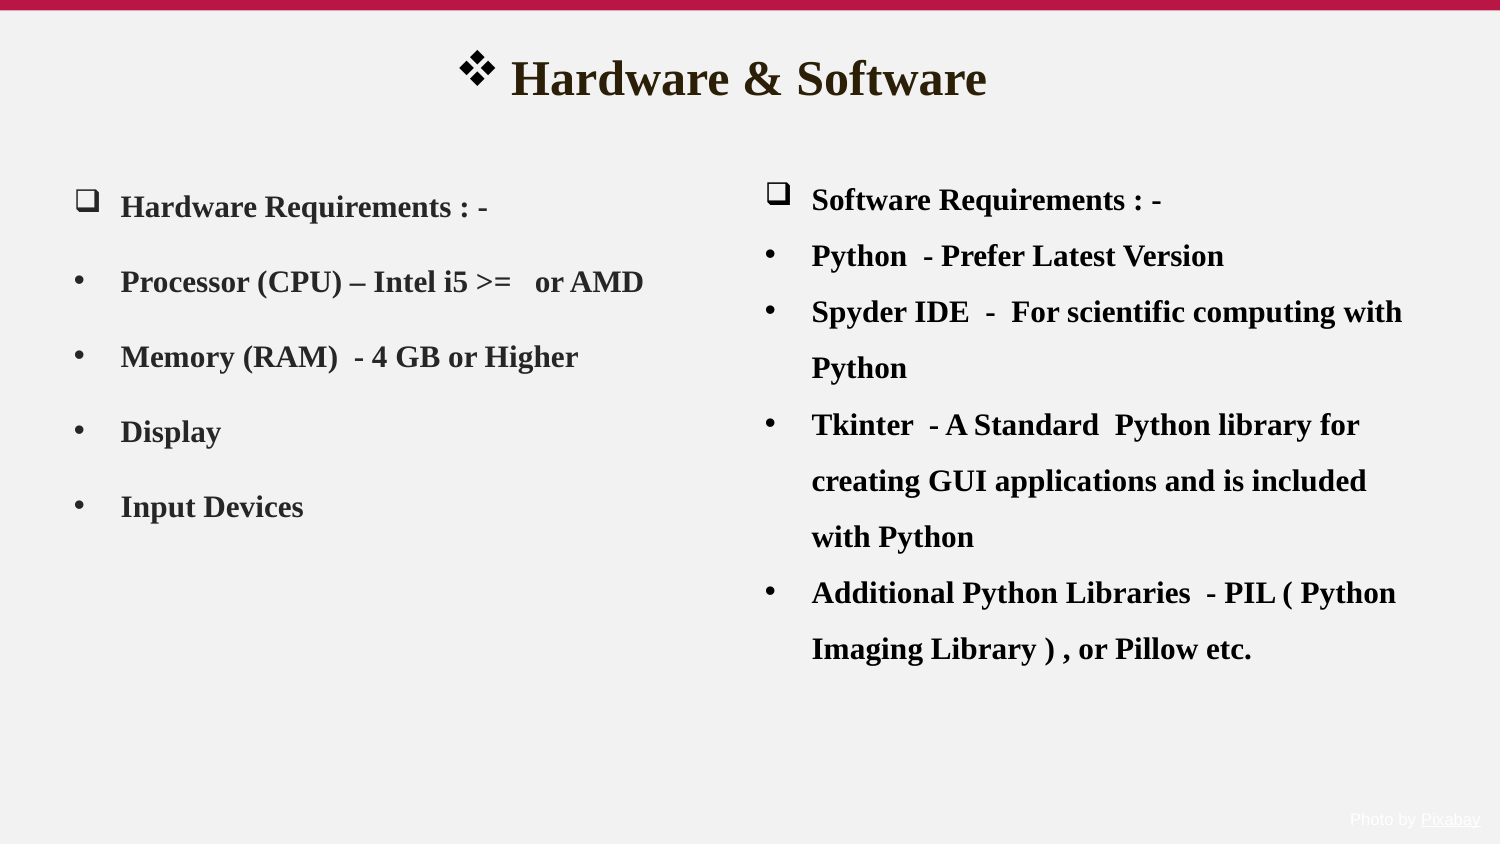

Hardware & Software

Hardware Requirements : -
Processor (CPU) – Intel i5 >=   or AMD
Memory (RAM)  - 4 GB or Higher
Display
Input Devices

Software Requirements : -
Python  - Prefer Latest Version
Spyder IDE  -  For scientific computing with Python
Tkinter  - A Standard  Python library for creating GUI applications and is included with Python
Additional Python Libraries  - PIL ( Python Imaging Library ) , or Pillow etc.
Photo by Pixabay